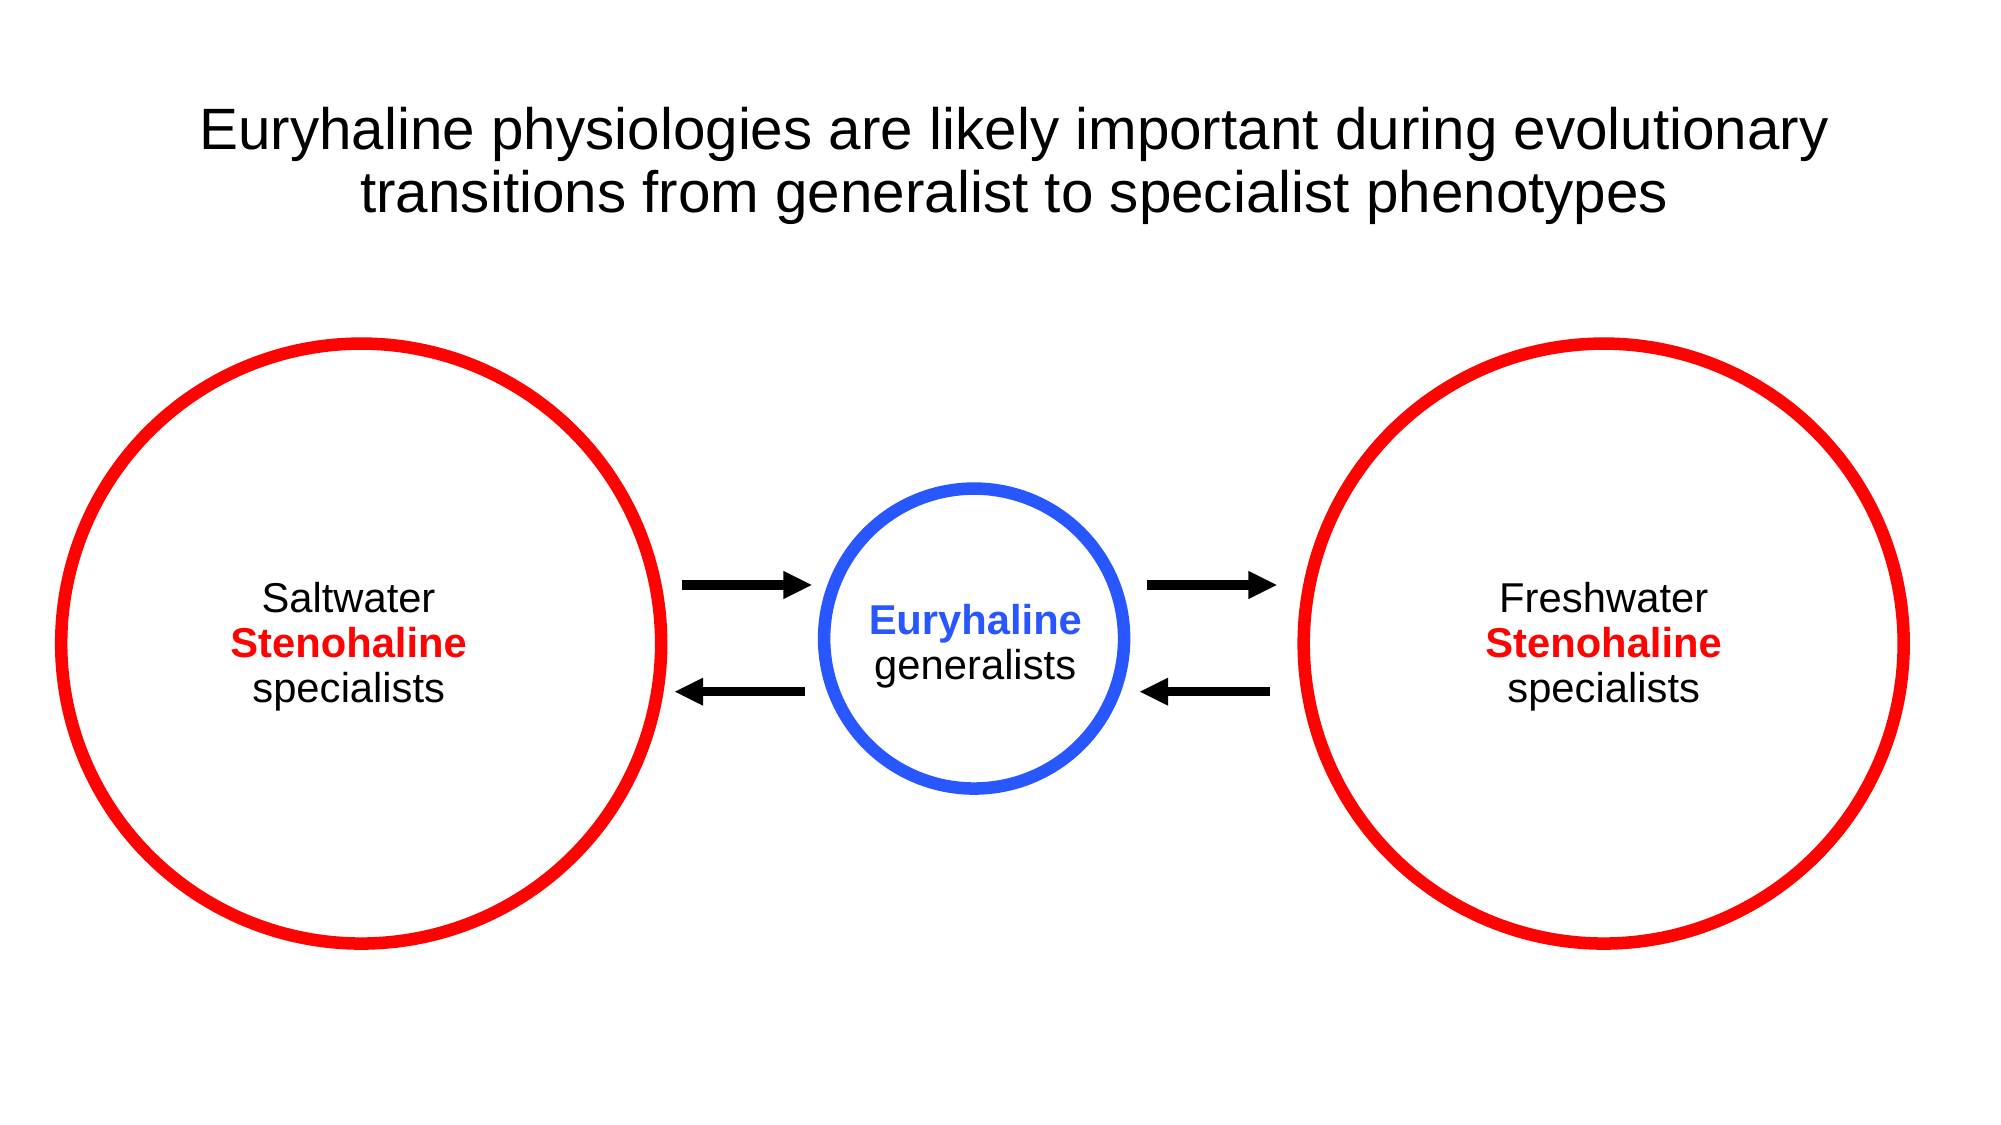

# Euryhaline physiologies are likely important during evolutionary transitions from generalist to specialist phenotypes

Freshwater
Stenohaline
specialists
Saltwater
Stenohaline
specialists
Euryhaline
generalists